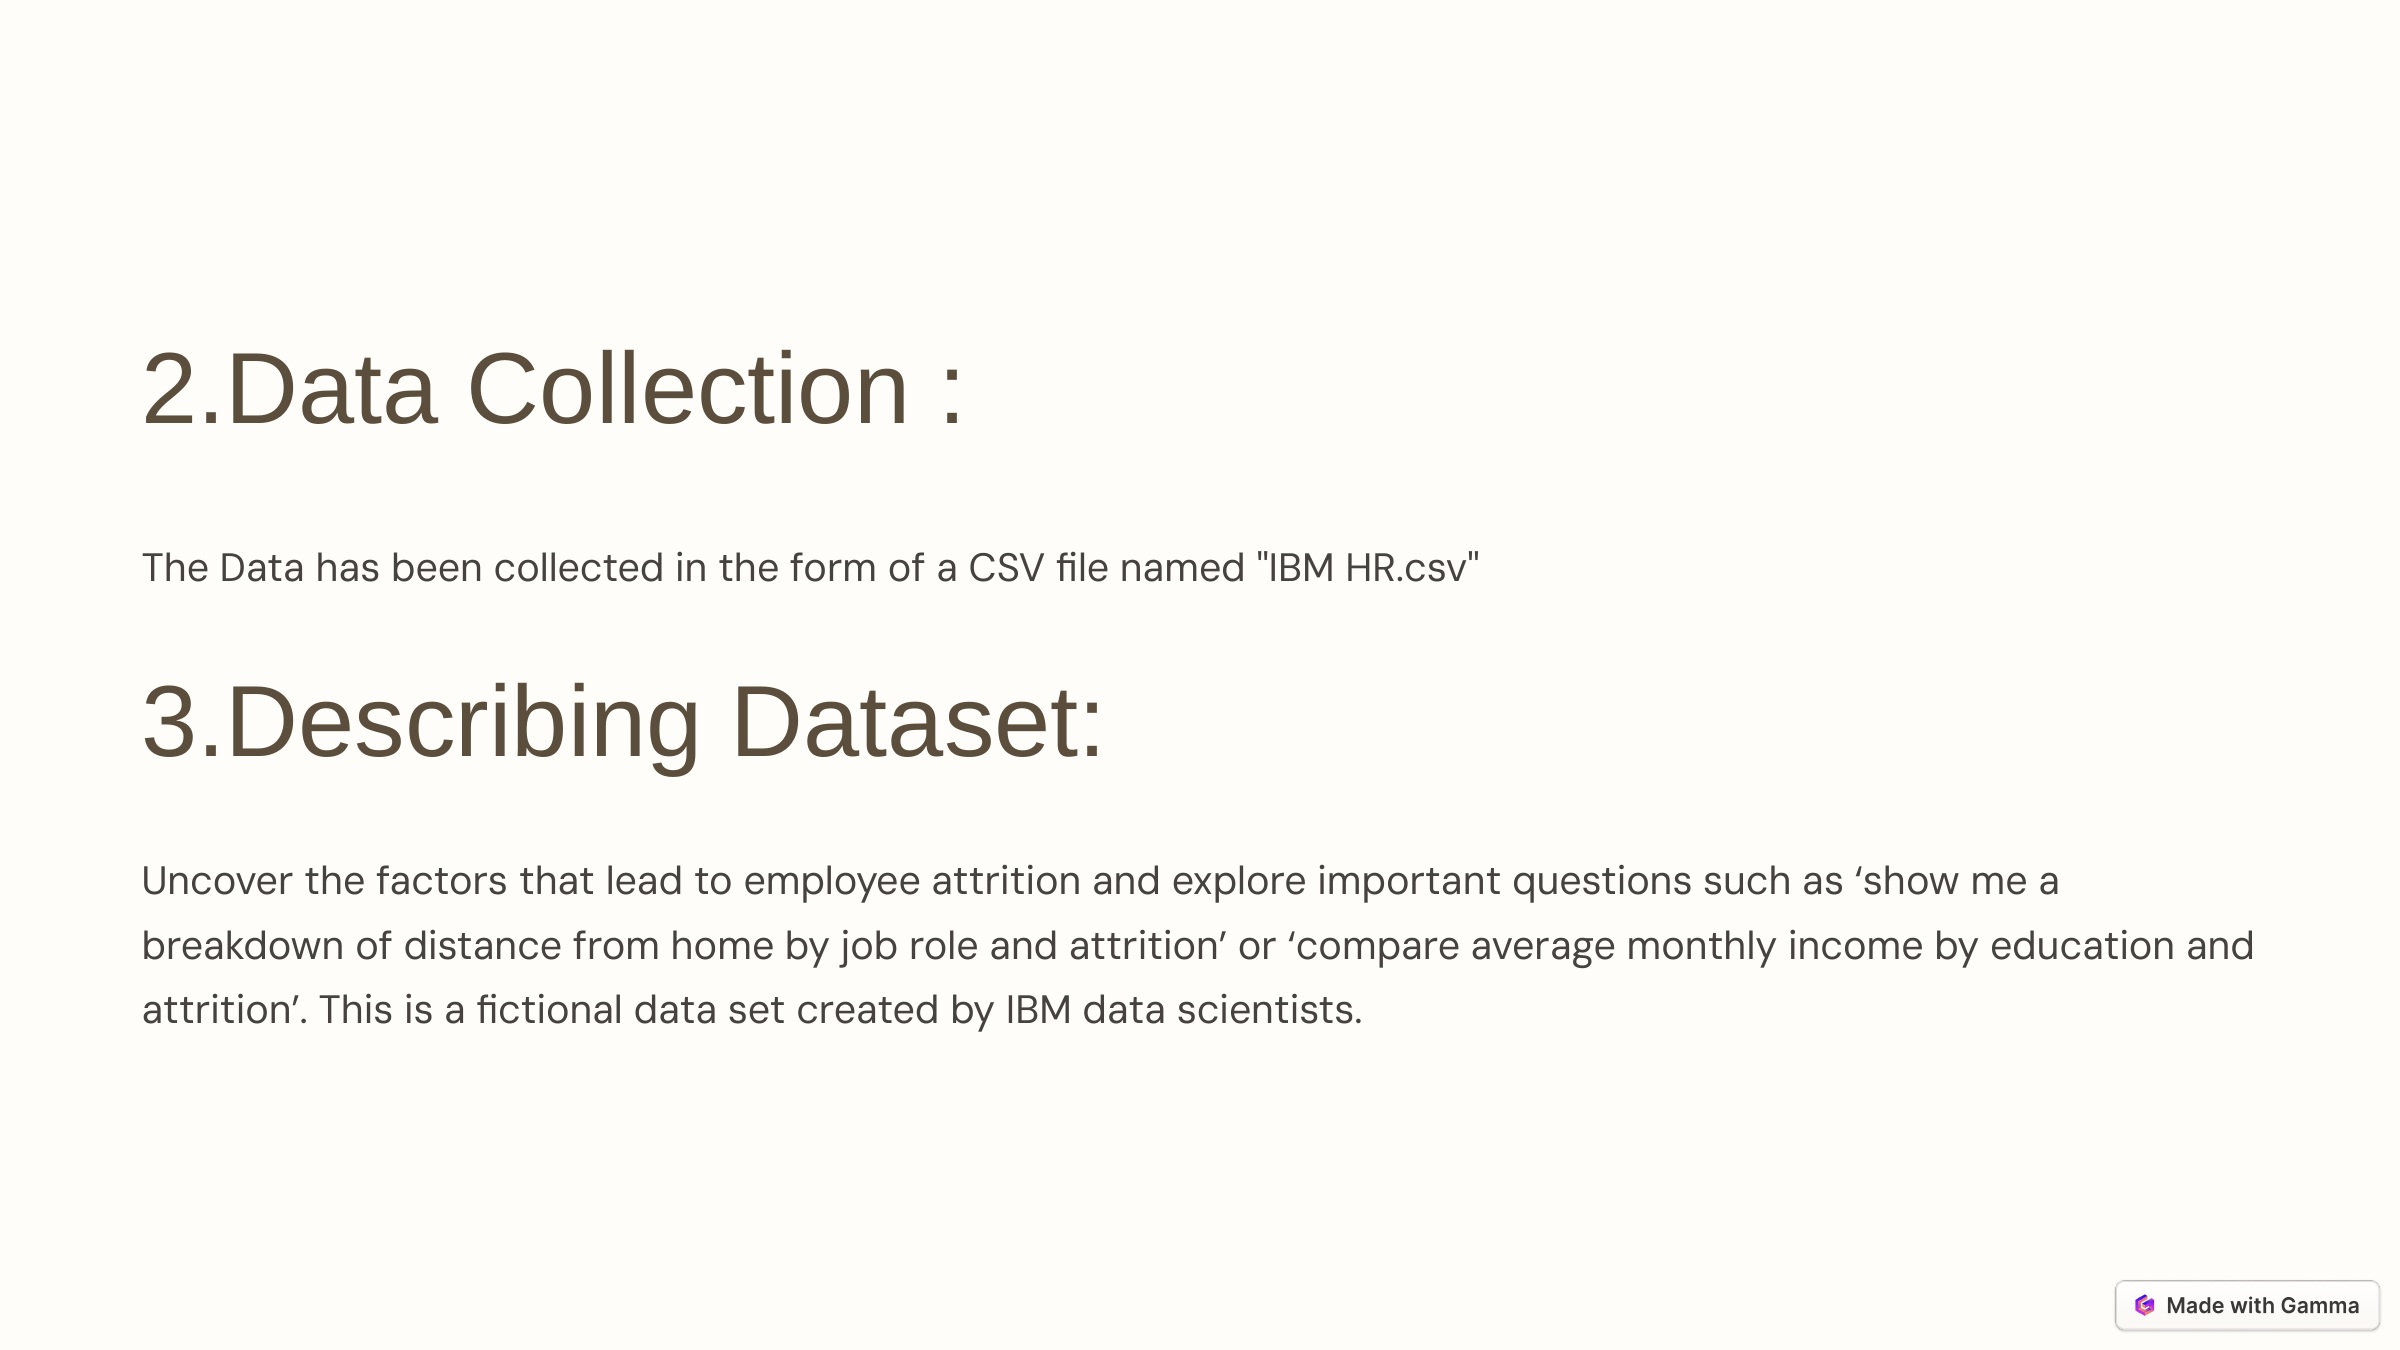

2.Data Collection :
The Data has been collected in the form of a CSV file named "IBM HR.csv"
3.Describing Dataset:
Uncover the factors that lead to employee attrition and explore important questions such as ‘show me a breakdown of distance from home by job role and attrition’ or ‘compare average monthly income by education and attrition’. This is a fictional data set created by IBM data scientists.